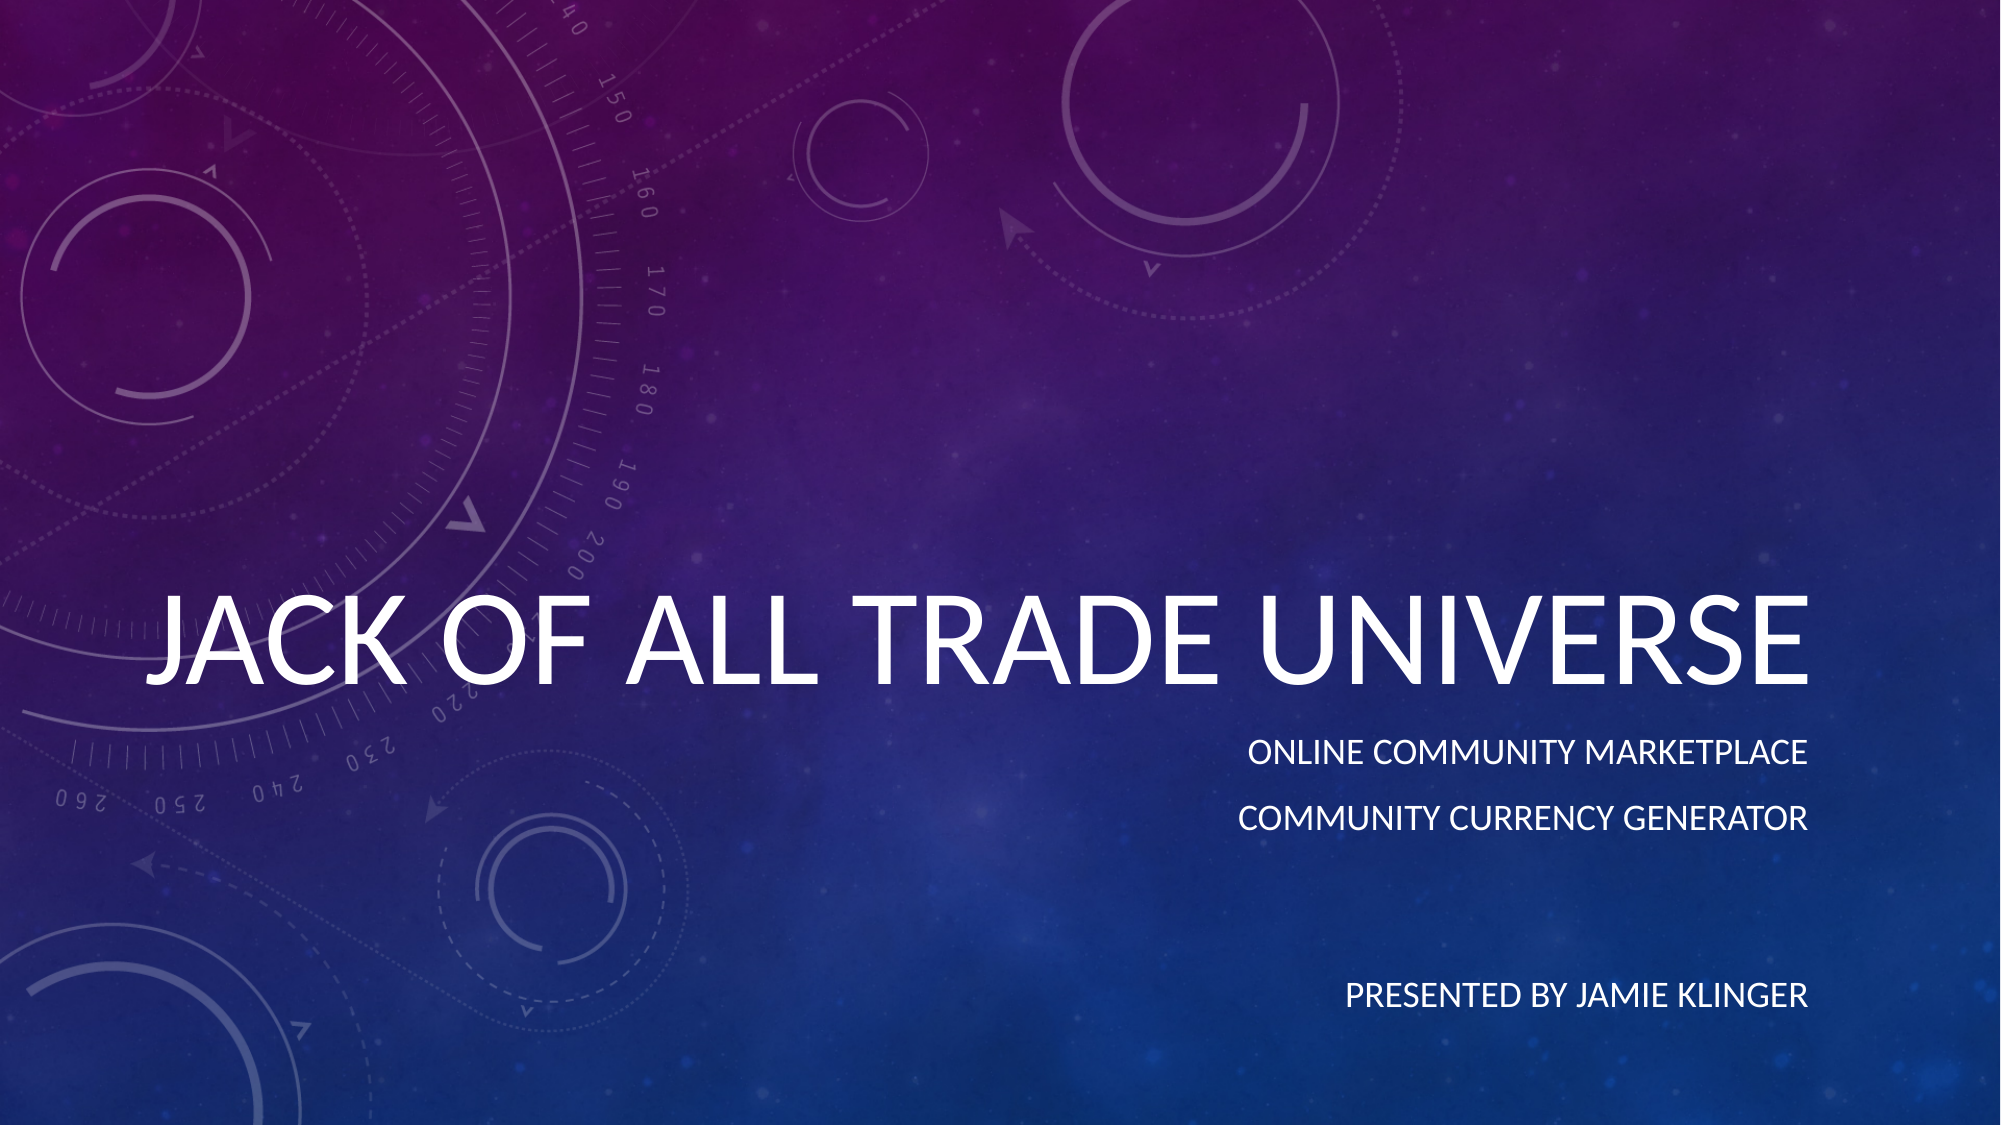

# Jack of all trade universe
Online community marketplace
Community currency Generator

Presented by Jamie klinger